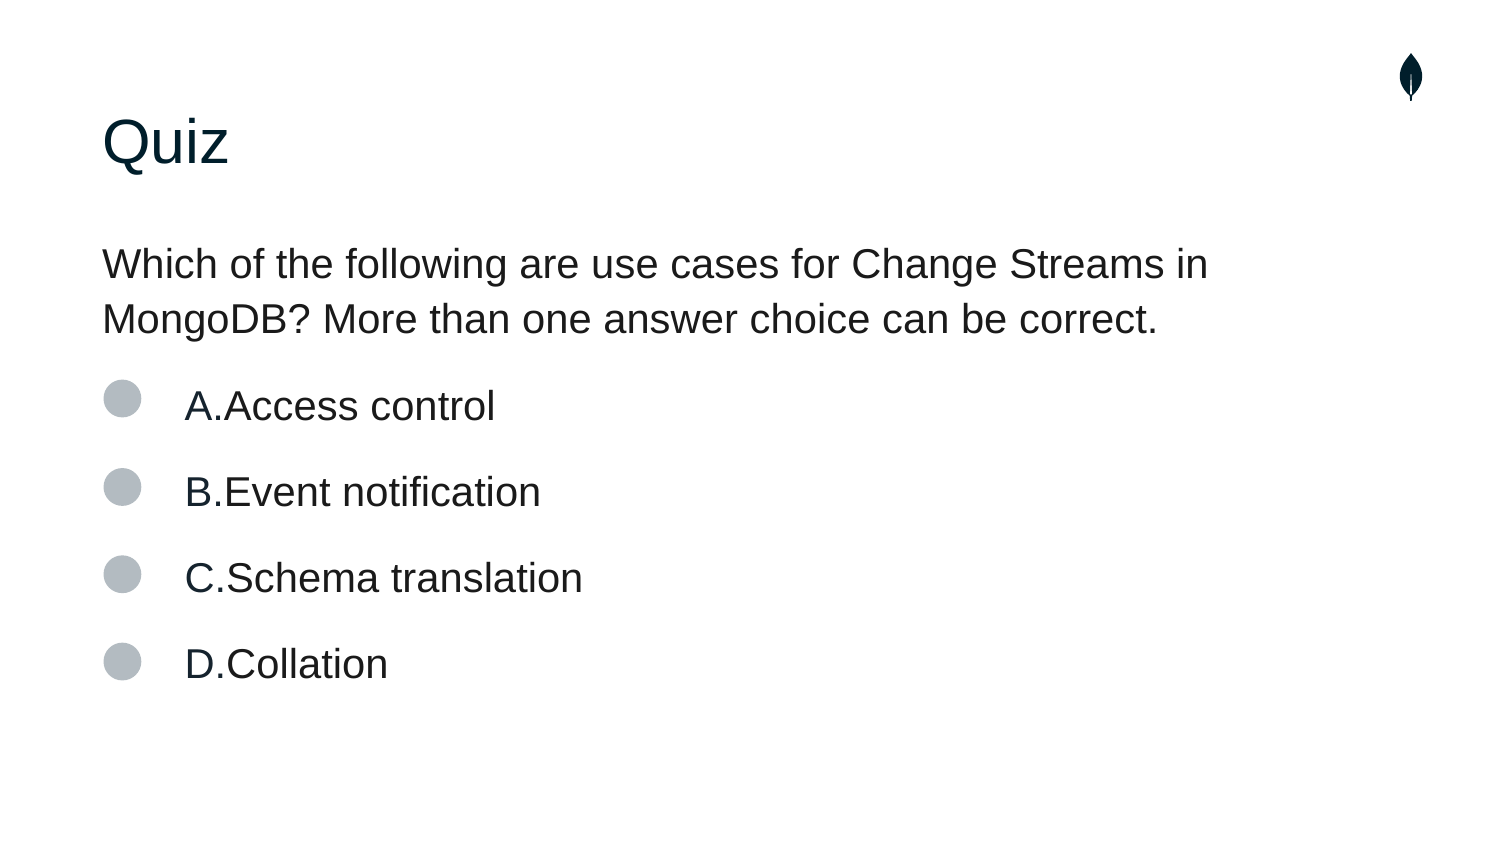

# Quiz
Which of the following are use cases for Change Streams in MongoDB? More than one answer choice can be correct.
Access control
Event notification
Schema translation
Collation